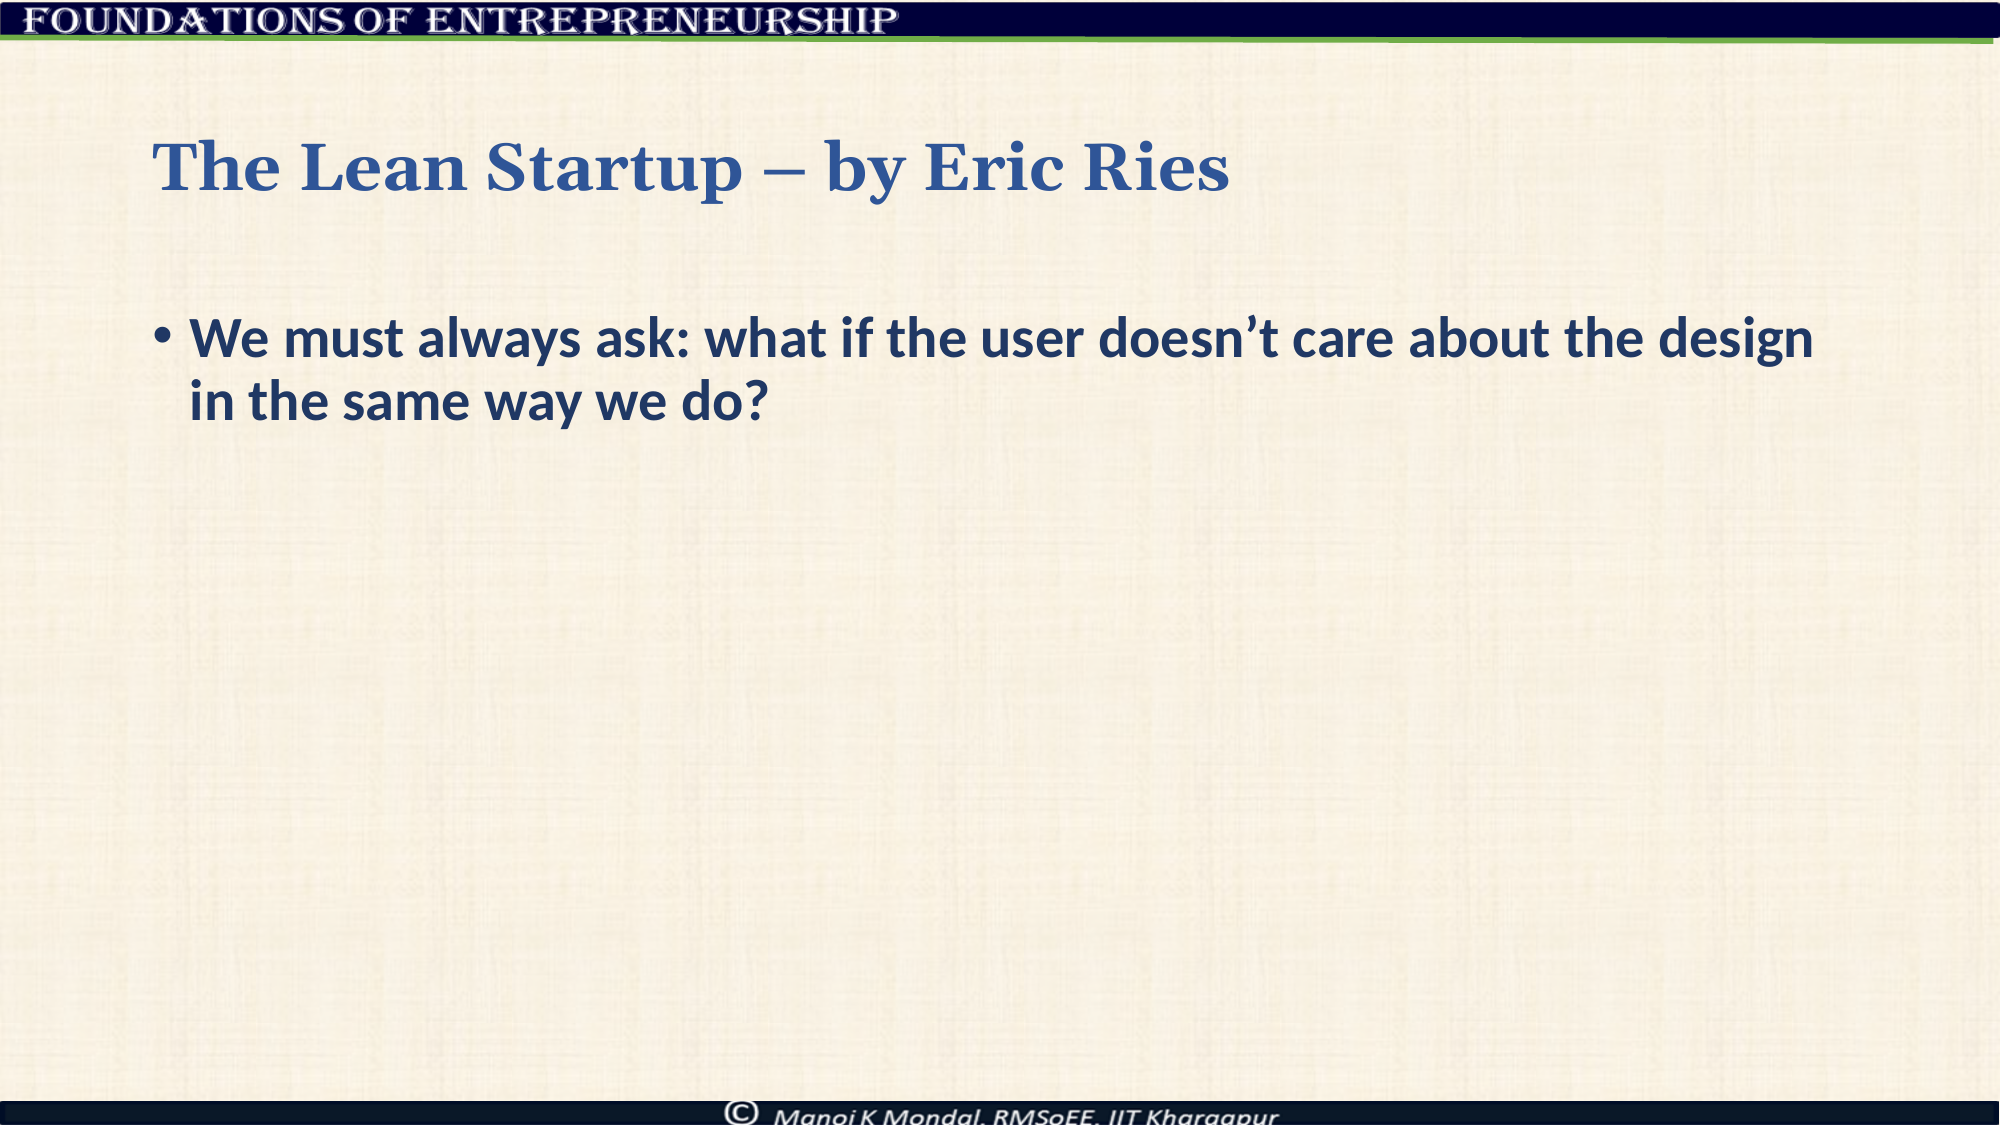

# The Lean Startup – by Eric Ries
We must always ask: what if the user doesn’t care about the design in the same way we do?